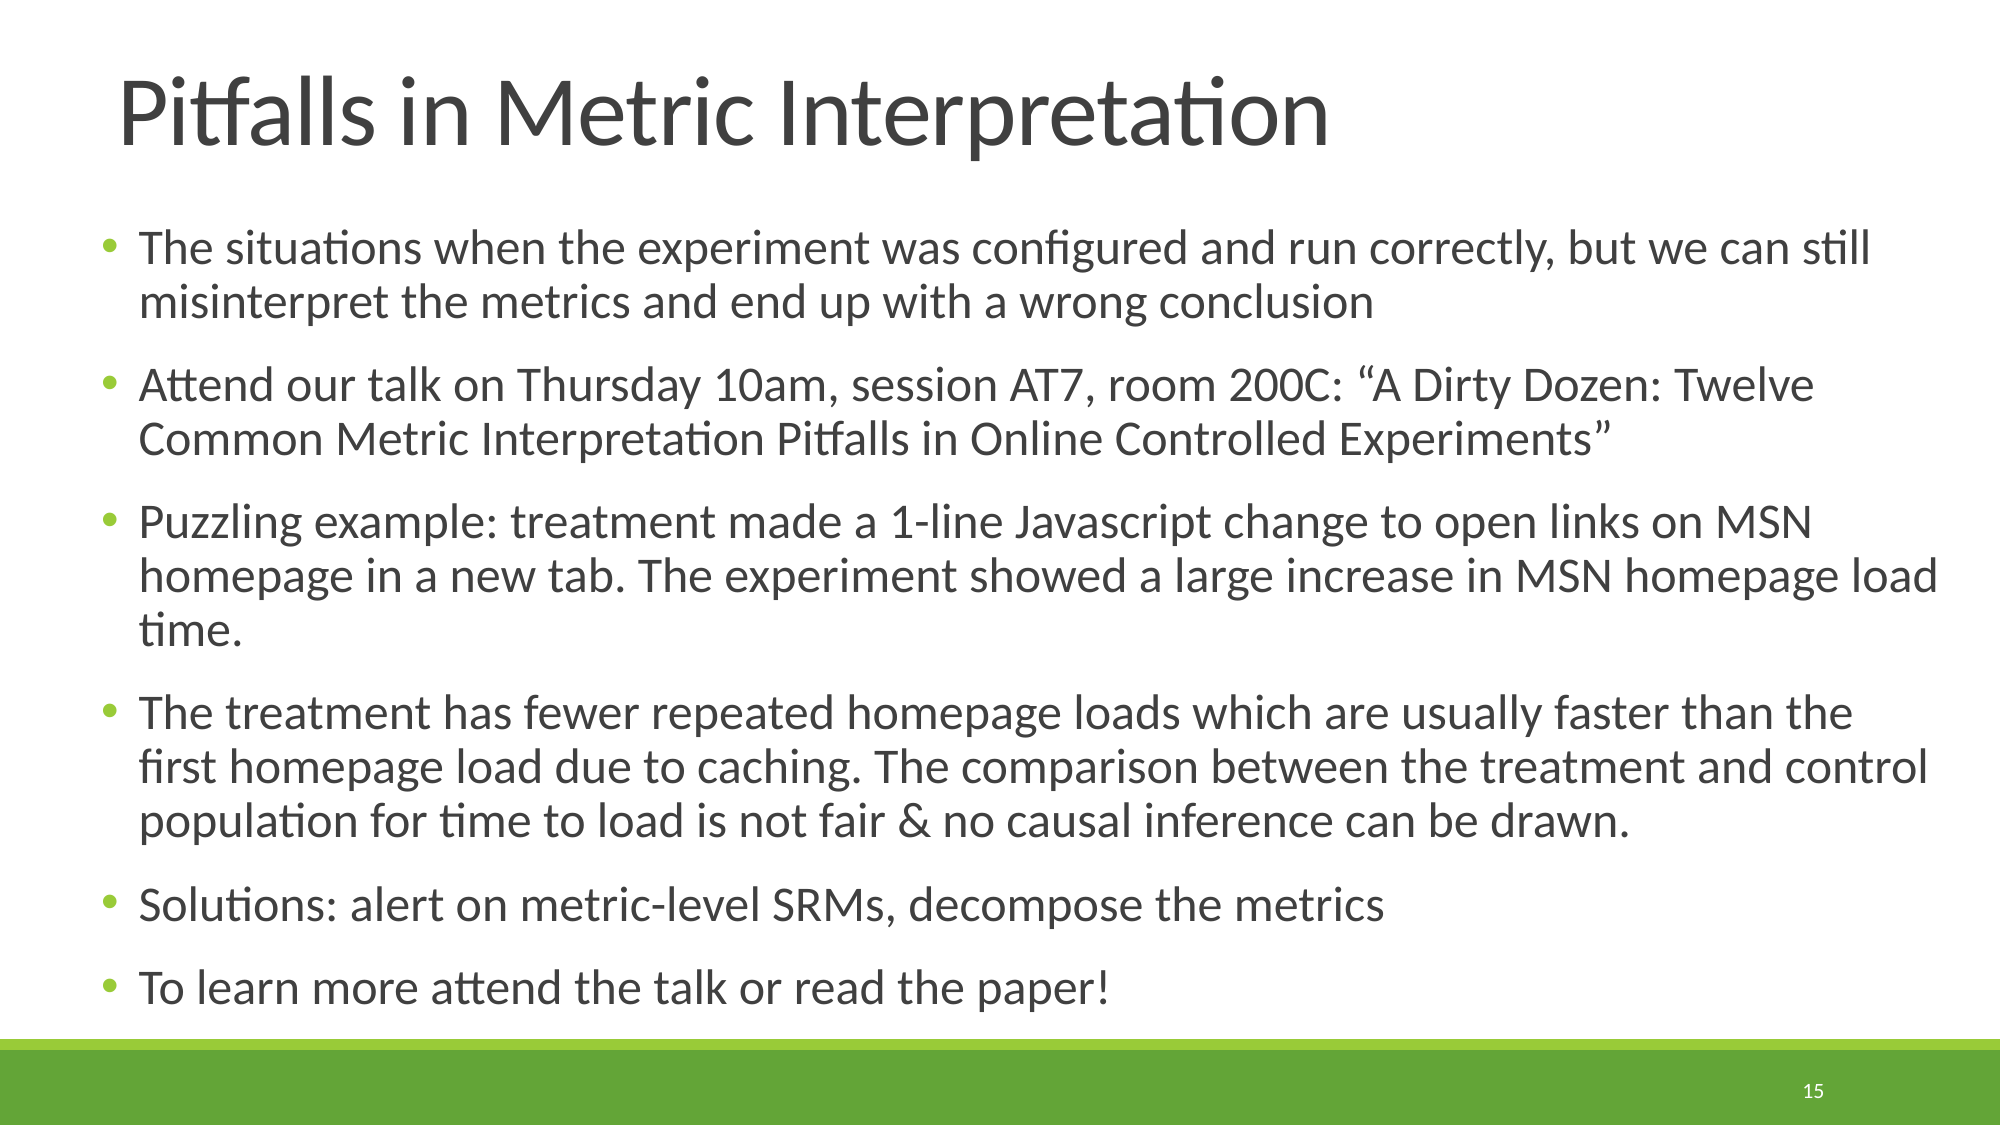

# Pitfalls in Metric Interpretation
The situations when the experiment was configured and run correctly, but we can still misinterpret the metrics and end up with a wrong conclusion
Attend our talk on Thursday 10am, session AT7, room 200C: “A Dirty Dozen: Twelve Common Metric Interpretation Pitfalls in Online Controlled Experiments”
Puzzling example: treatment made a 1-line Javascript change to open links on MSN homepage in a new tab. The experiment showed a large increase in MSN homepage load time.
The treatment has fewer repeated homepage loads which are usually faster than the first homepage load due to caching. The comparison between the treatment and control population for time to load is not fair & no causal inference can be drawn.
Solutions: alert on metric-level SRMs, decompose the metrics
To learn more attend the talk or read the paper!

15